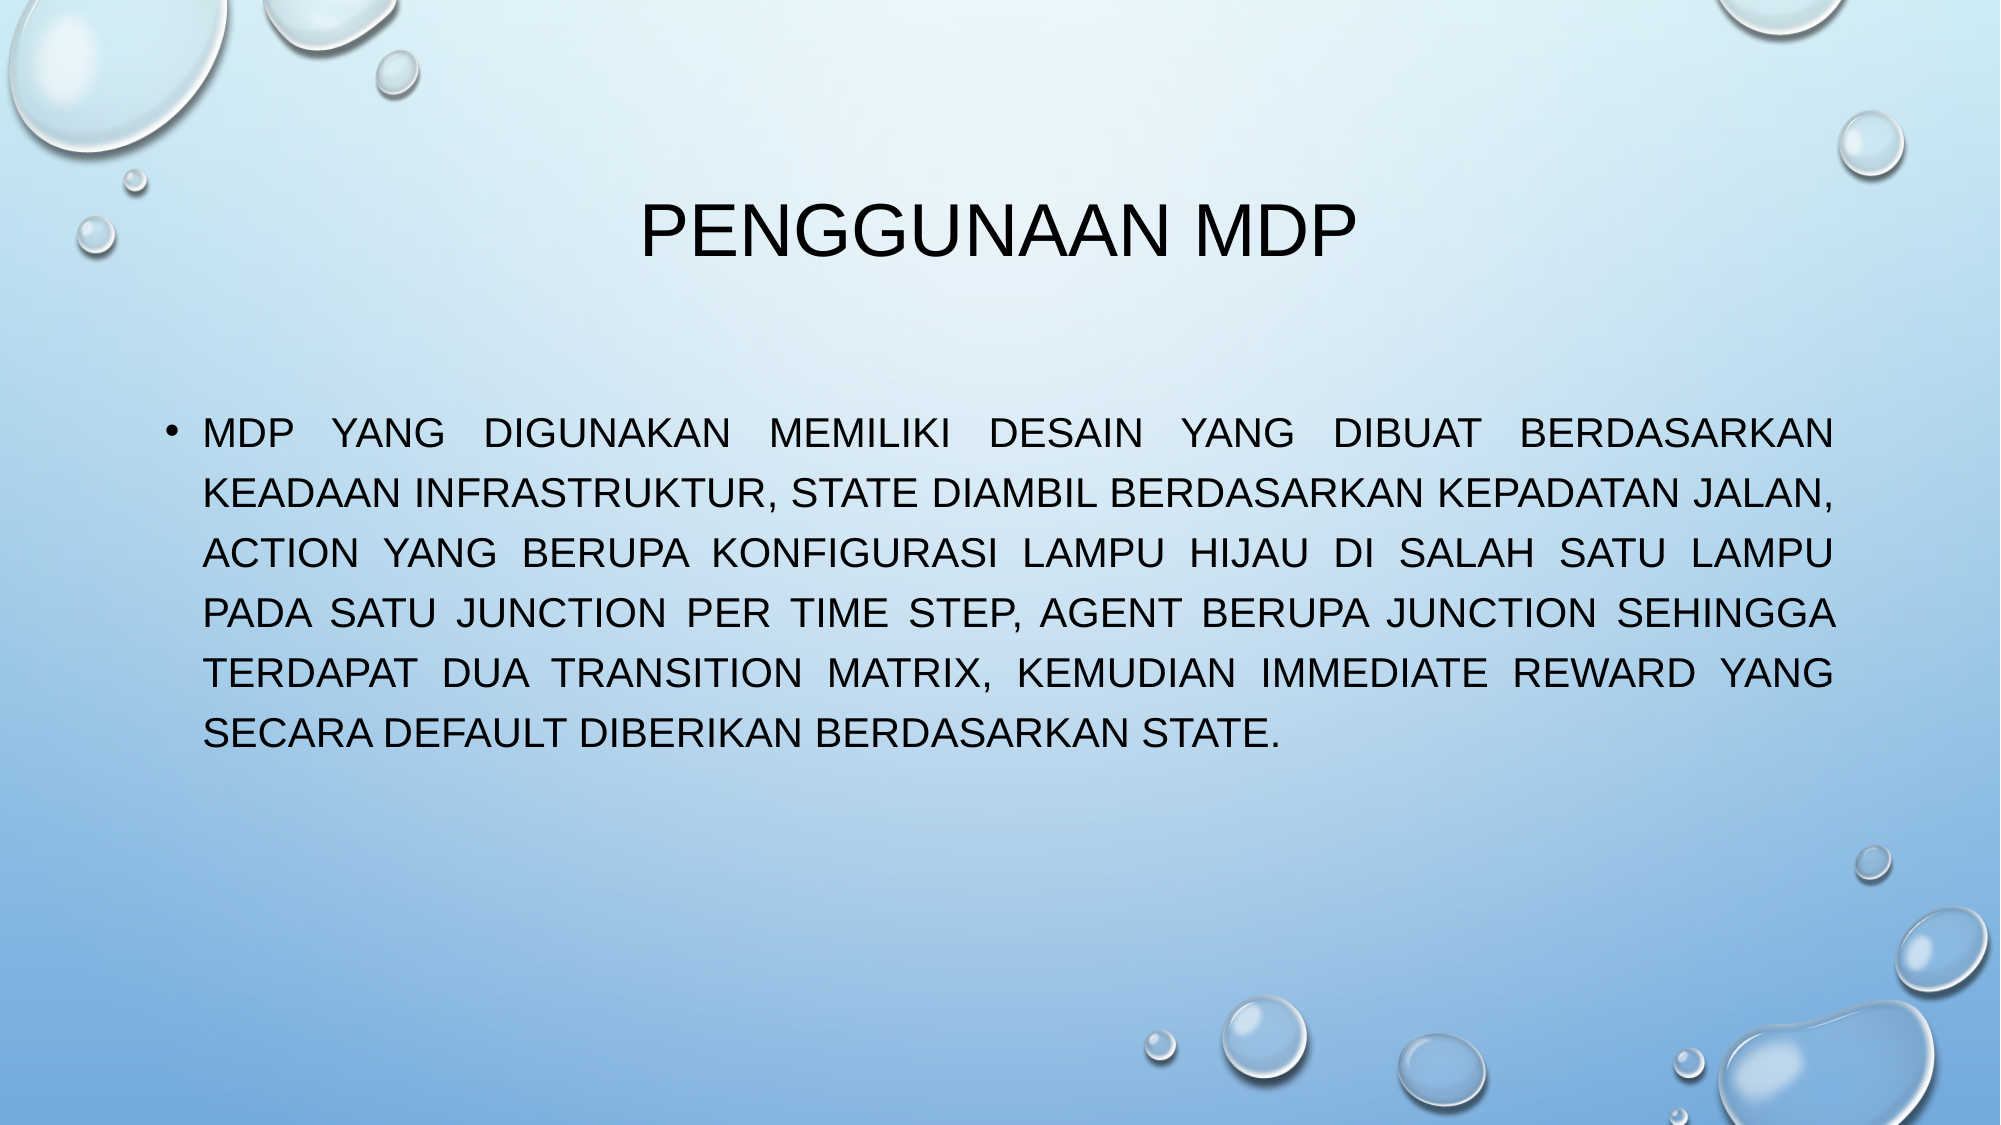

# Penggunaan mdp
MDP yang digunakan memiliki desain yang dibuat berdasarkan keadaan infrastruktur, state diambil berdasarkan kepadatan jalan, action yang berupa konfigurasi lampu hijau di salah satu lampu pada satu junction per time step, agent berupa junction sehingga terdapat dua transition matrix, kemudian immediate reward yang secara default diberikan berdasarkan state.